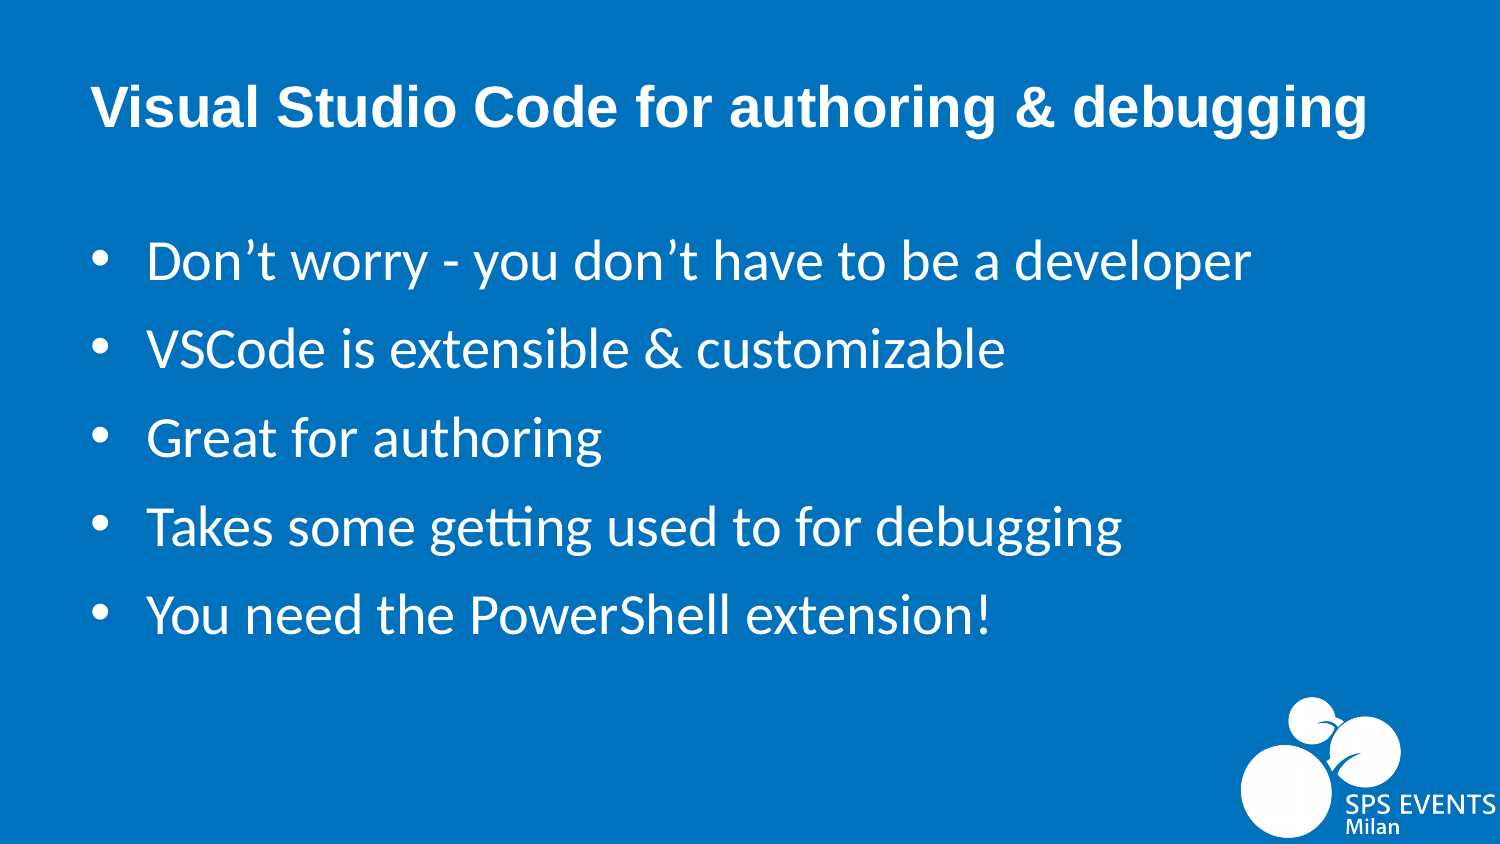

# Visual Studio Code for authoring & debugging
Don’t worry - you don’t have to be a developer
VSCode is extensible & customizable
Great for authoring
Takes some getting used to for debugging
You need the PowerShell extension!